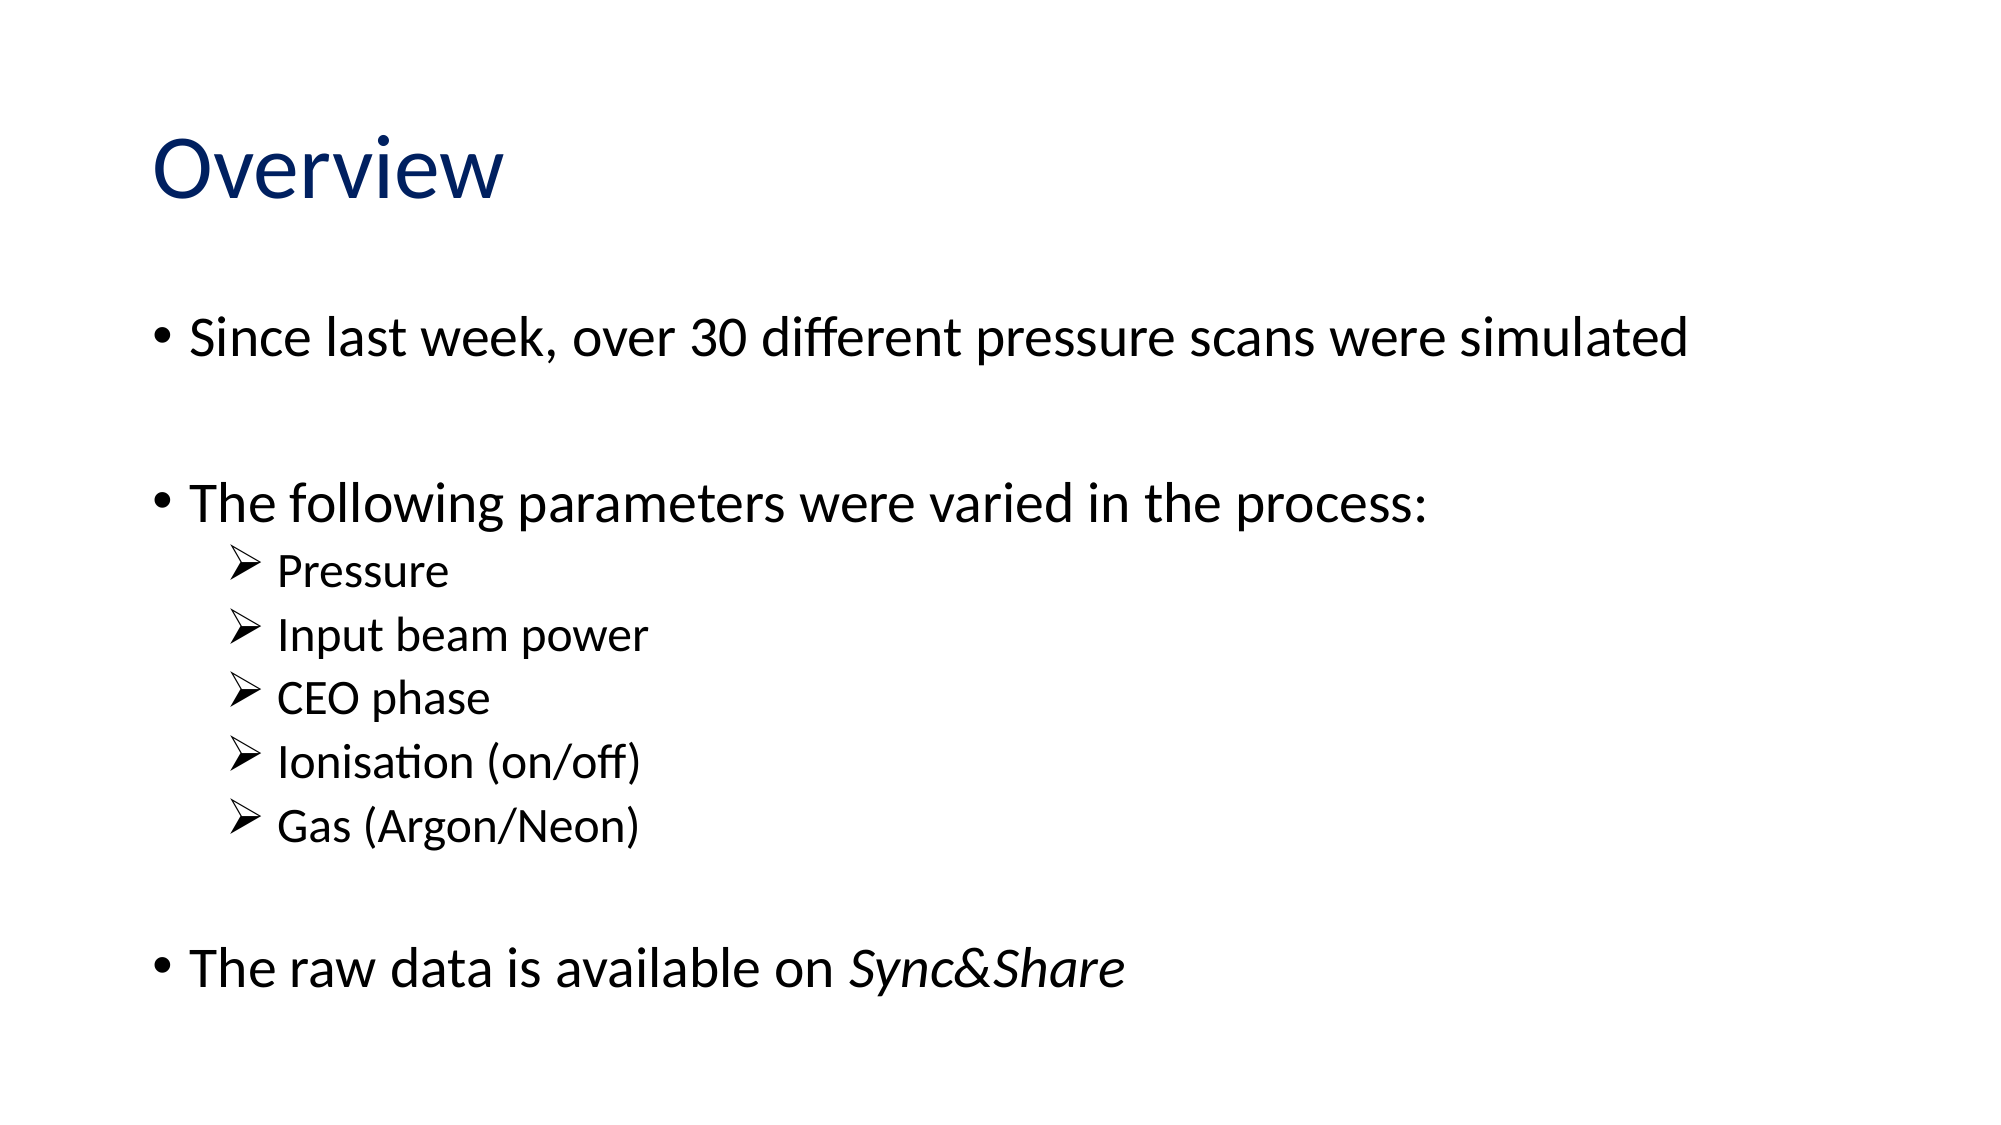

# Overview
Since last week, over 30 different pressure scans were simulated

The following parameters were varied in the process:
 Pressure
 Input beam power
 CEO phase
 Ionisation (on/off)
 Gas (Argon/Neon)

The raw data is available on Sync&Share